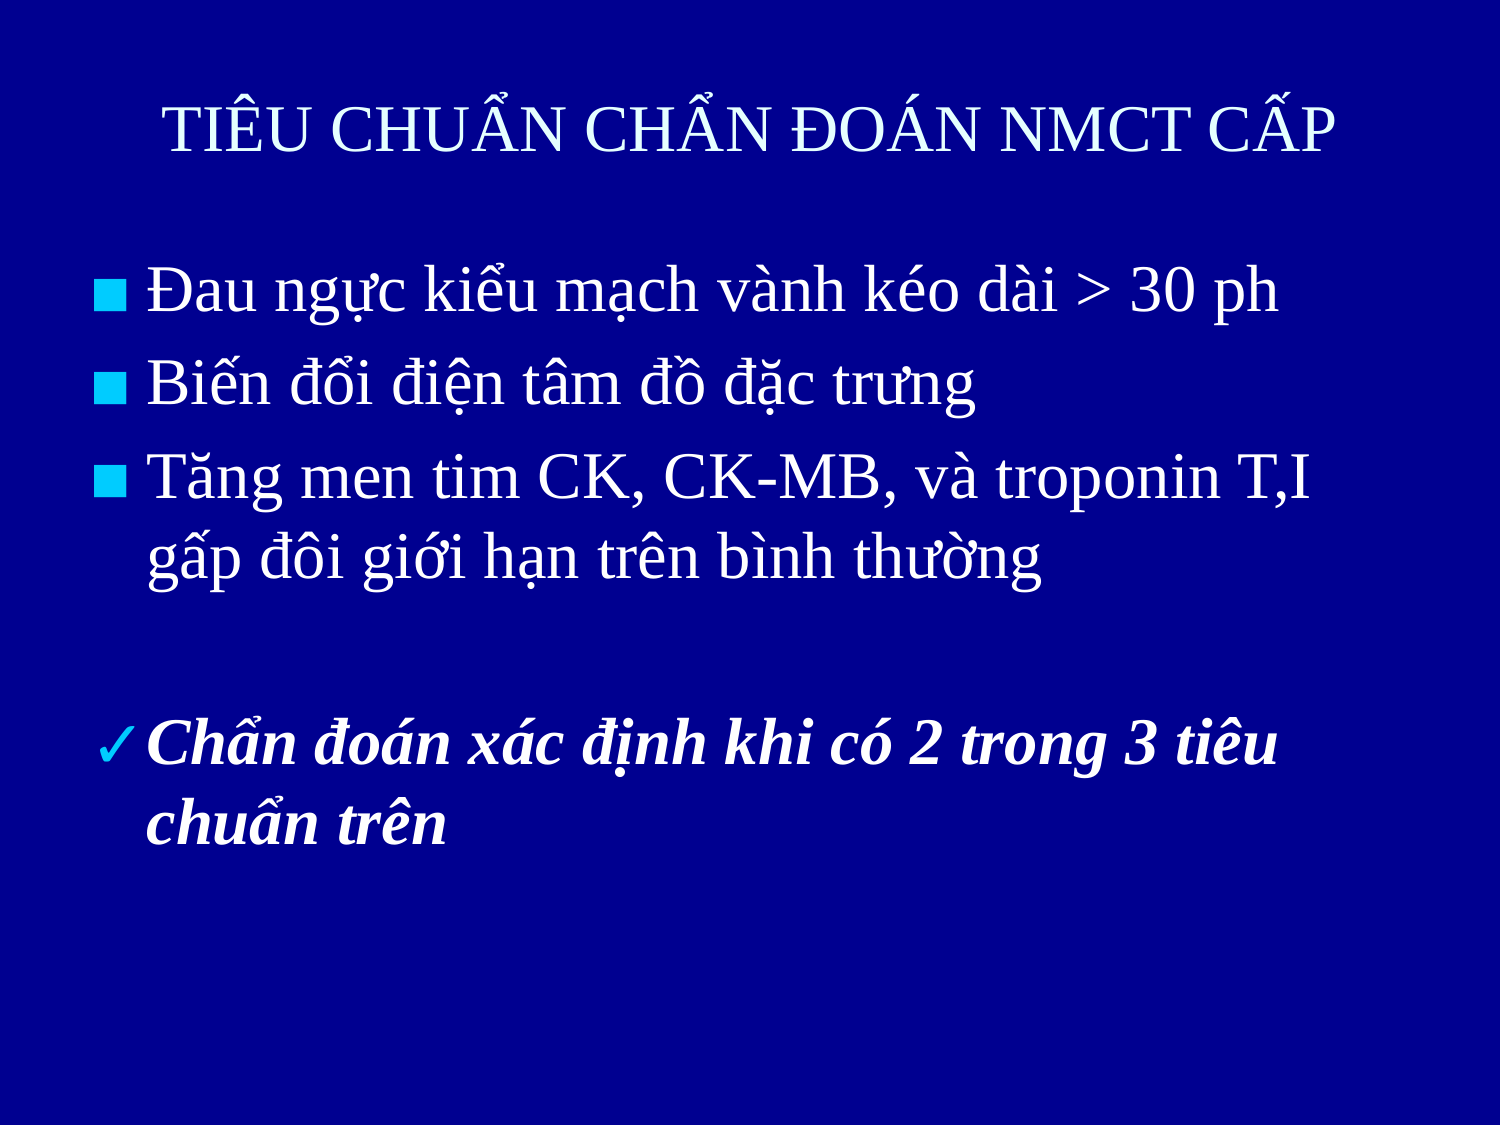

# TIÊU CHUẨN CHẨN ĐOÁN NMCT CẤP
Đau ngực kiểu mạch vành kéo dài > 30 ph
Biến đổi điện tâm đồ đặc trưng
Tăng men tim CK, CK-MB, và troponin T,I gấp đôi giới hạn trên bình thường

Chẩn đoán xác định khi có 2 trong 3 tiêu chuẩn trên